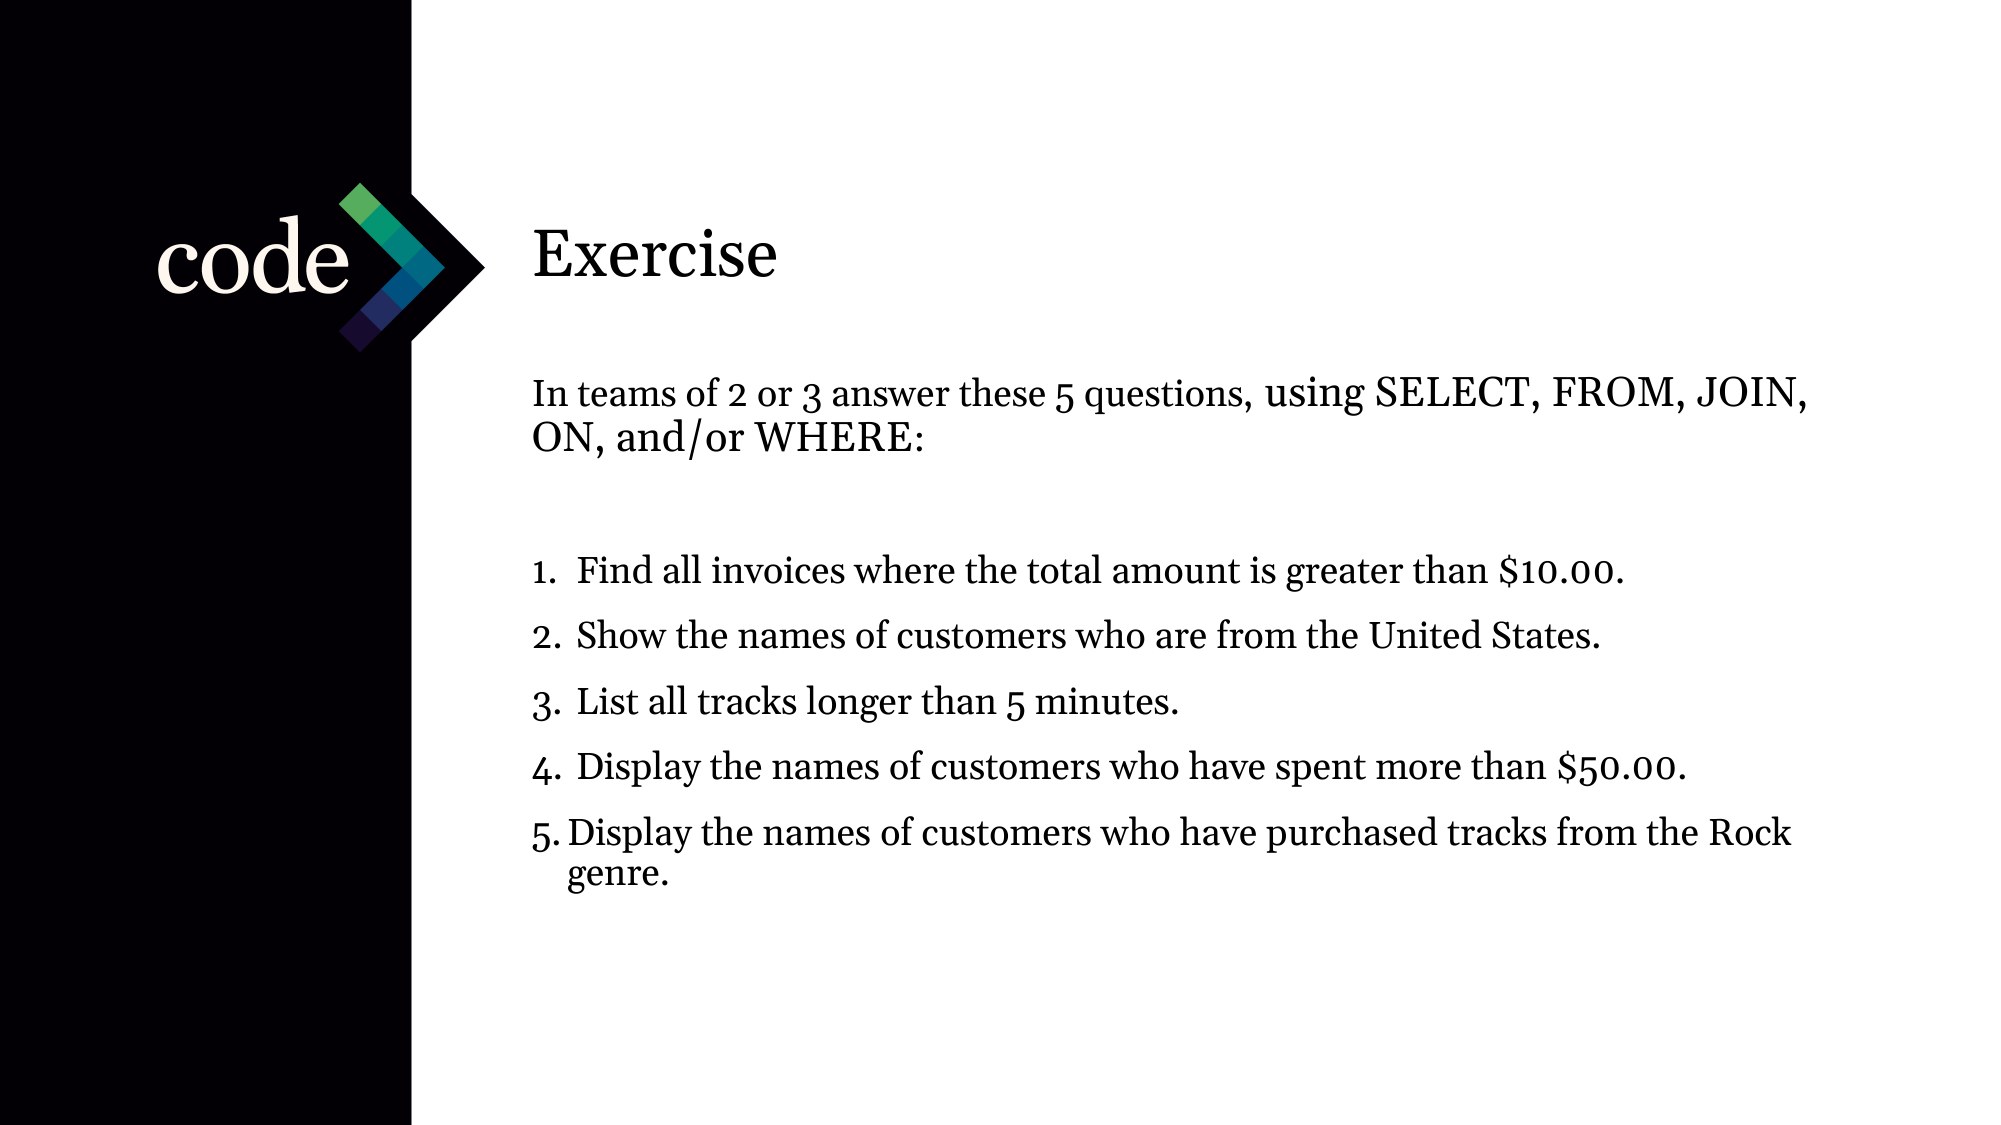

Exercise
In teams of 2 or 3 answer these 5 questions, using SELECT, FROM, JOIN, ON, and/or WHERE:

 Find all invoices where the total amount is greater than $10.00.
 Show the names of customers who are from the United States.
 List all tracks longer than 5 minutes.
 Display the names of customers who have spent more than $50.00.
Display the names of customers who have purchased tracks from the Rock genre.